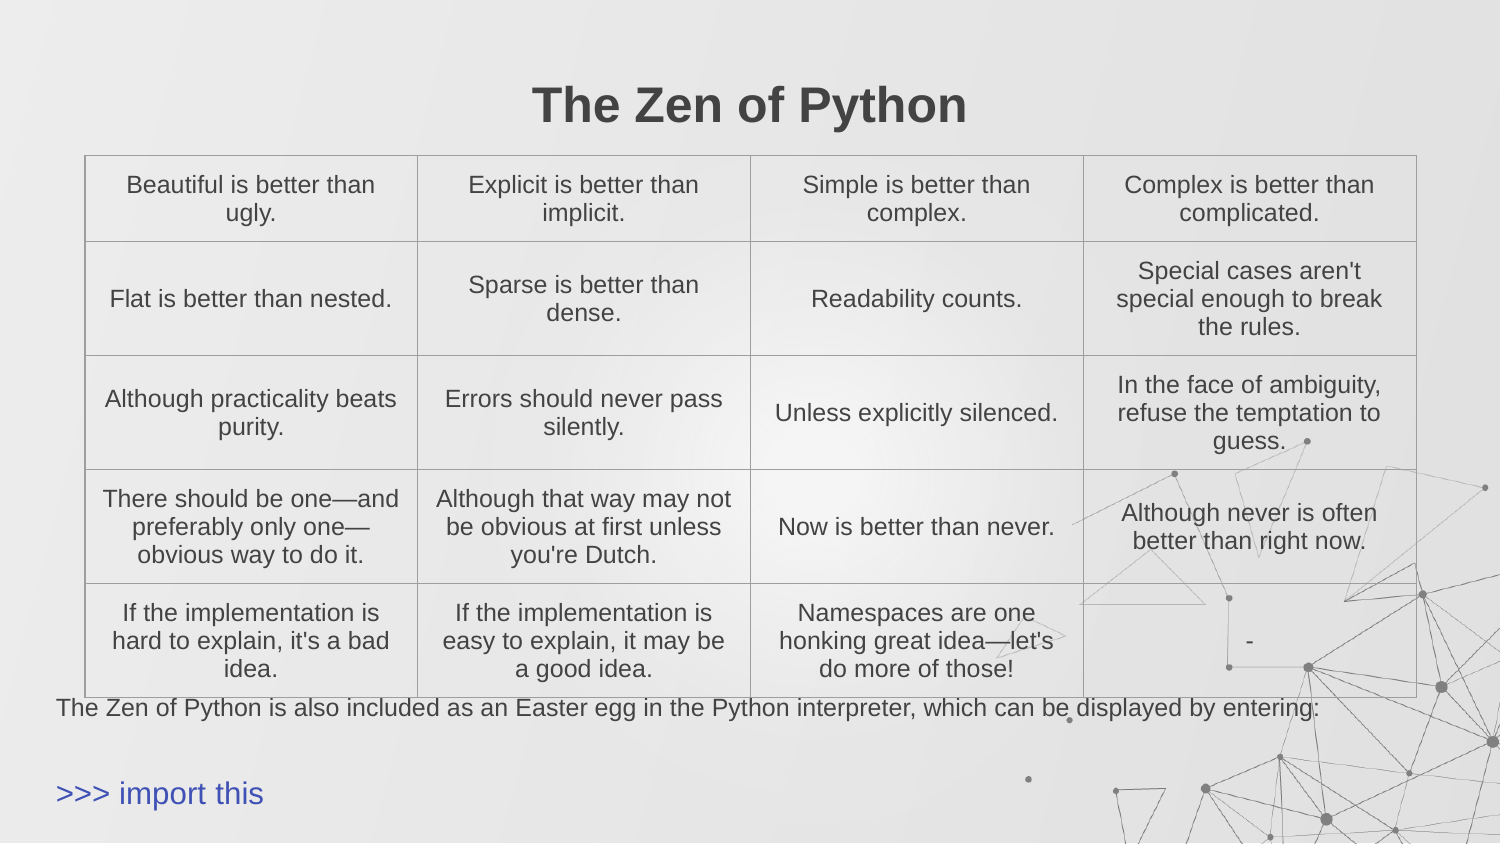

# The Zen of Python

| Beautiful is better than ugly. | Explicit is better than implicit. | Simple is better than complex. | Complex is better than complicated. |
| --- | --- | --- | --- |
| Flat is better than nested. | Sparse is better than dense. | Readability counts. | Special cases aren't special enough to break the rules. |
| Although practicality beats purity. | Errors should never pass silently. | Unless explicitly silenced. | In the face of ambiguity, refuse the temptation to guess. |
| There should be one—and preferably only one—obvious way to do it. | Although that way may not be obvious at first unless you're Dutch. | Now is better than never. | Although never is often better than right now. |
| If the implementation is hard to explain, it's a bad idea. | If the implementation is easy to explain, it may be a good idea. | Namespaces are one honking great idea—let's do more of those! | - |
The Zen of Python is also included as an Easter egg in the Python interpreter, which can be displayed by entering:
>>> import this